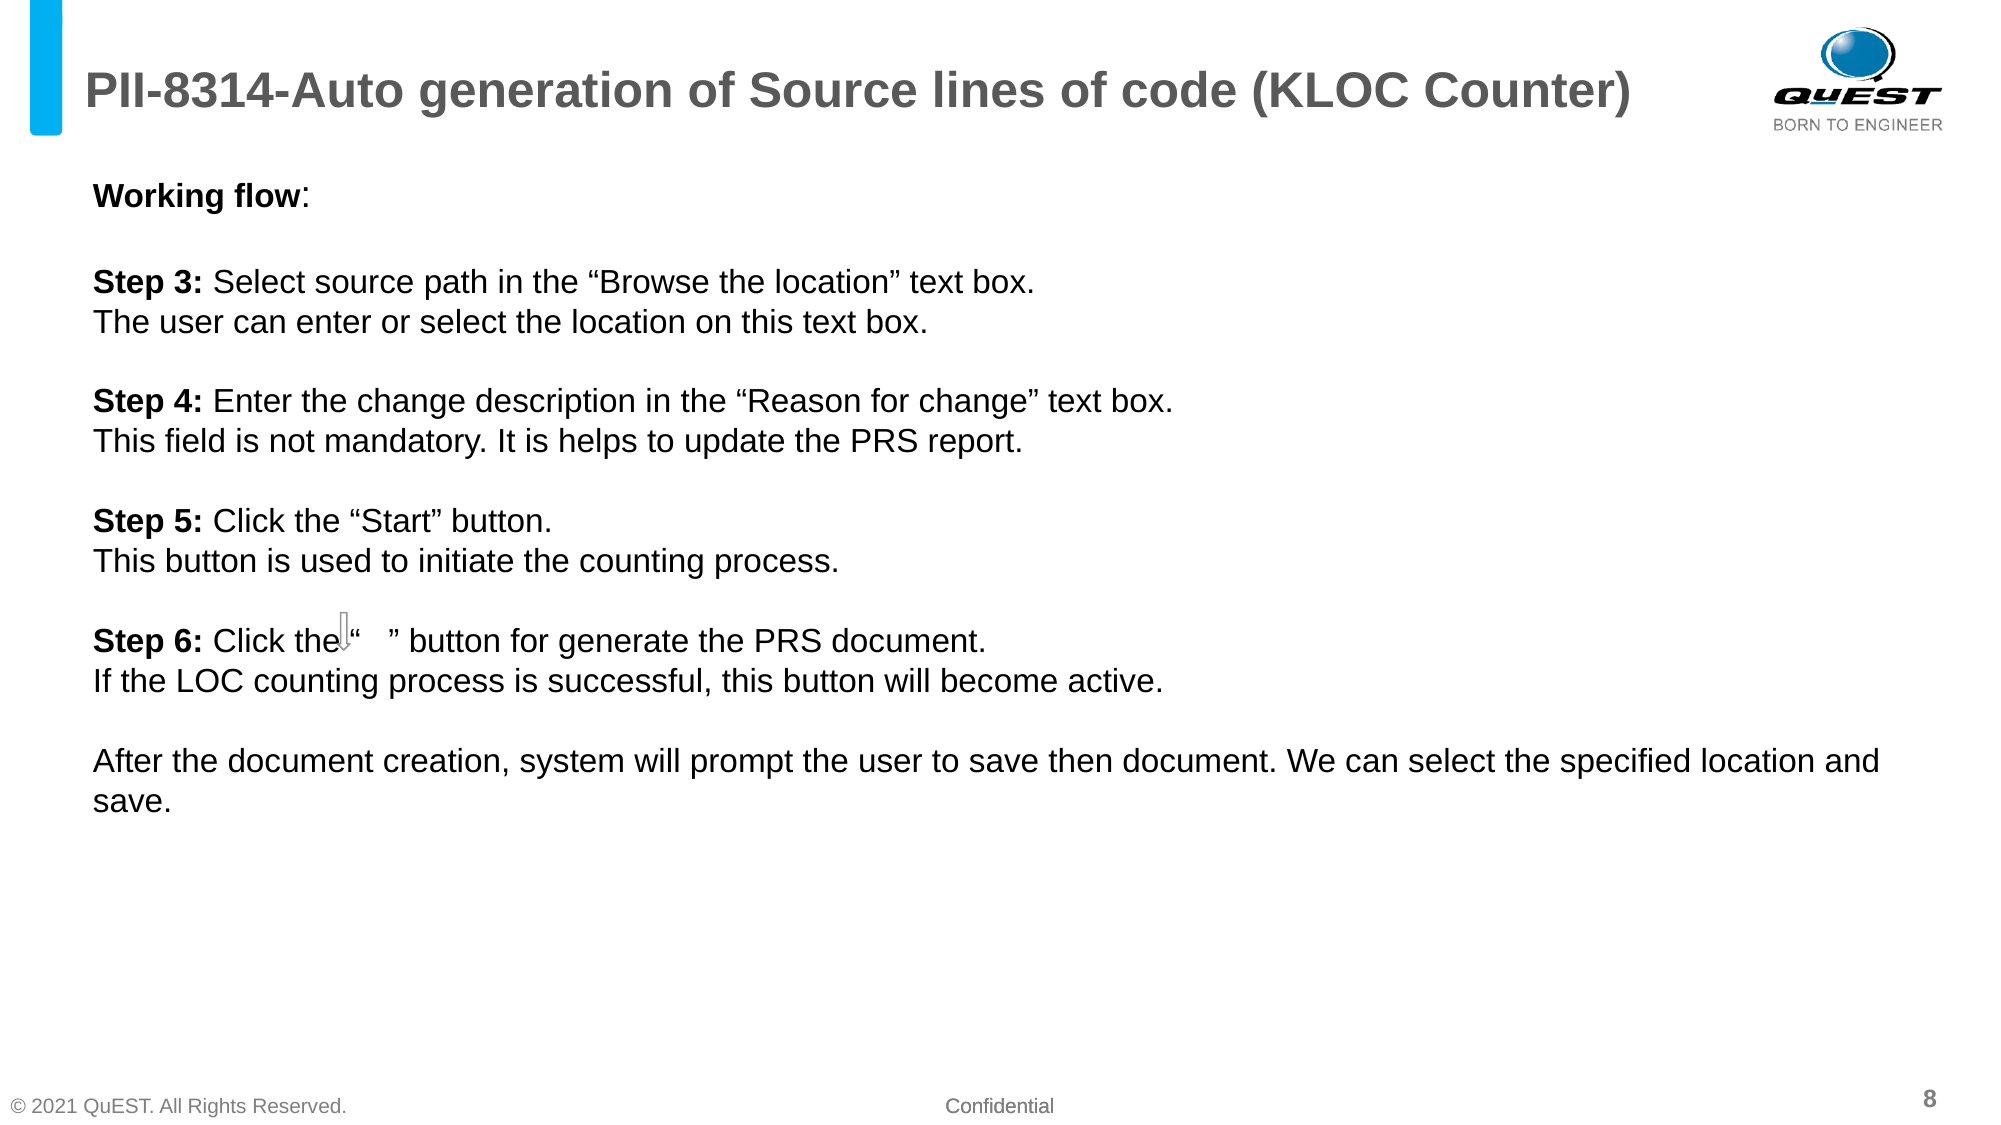

# PII-8314-Auto generation of Source lines of code (KLOC Counter)
Working flow:

Step 3: Select source path in the “Browse the location” text box.
The user can enter or select the location on this text box.

Step 4: Enter the change description in the “Reason for change” text box.
This field is not mandatory. It is helps to update the PRS report.

Step 5: Click the “Start” button.
This button is used to initiate the counting process.

Step 6: Click the “   ” button for generate the PRS document.
If the LOC counting process is successful, this button will become active.

After the document creation, system will prompt the user to save then document. We can select the specified location and save.